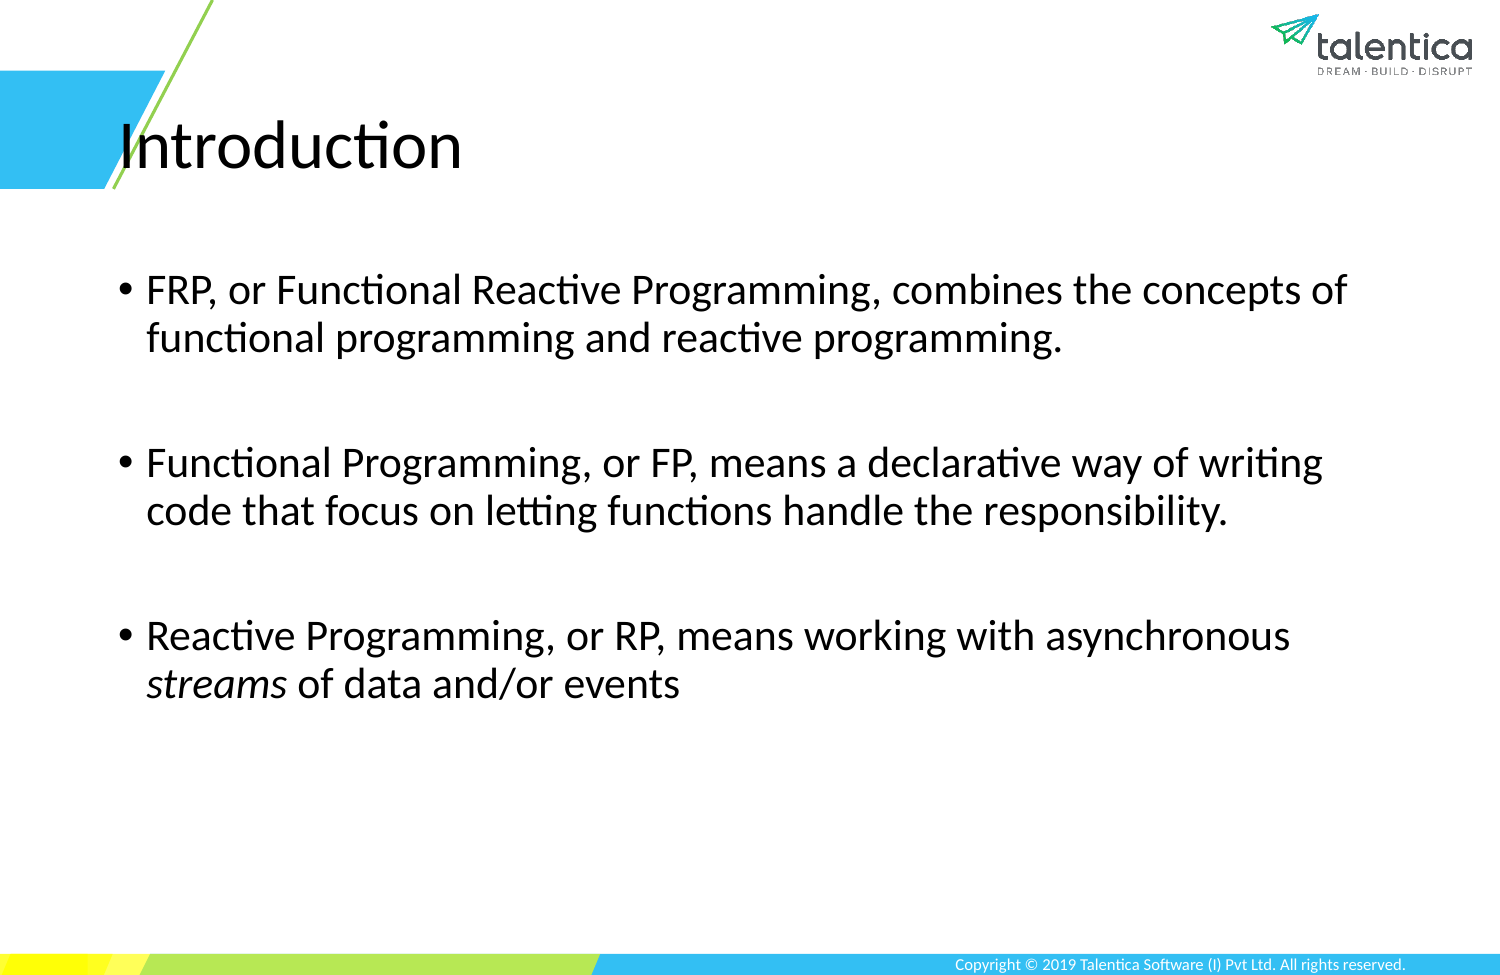

# Introduction
FRP, or Functional Reactive Programming, combines the concepts of functional programming and reactive programming.

Functional Programming, or FP, means a declarative way of writing code that focus on letting functions handle the responsibility.

Reactive Programming, or RP, means working with asynchronous streams of data and/or events